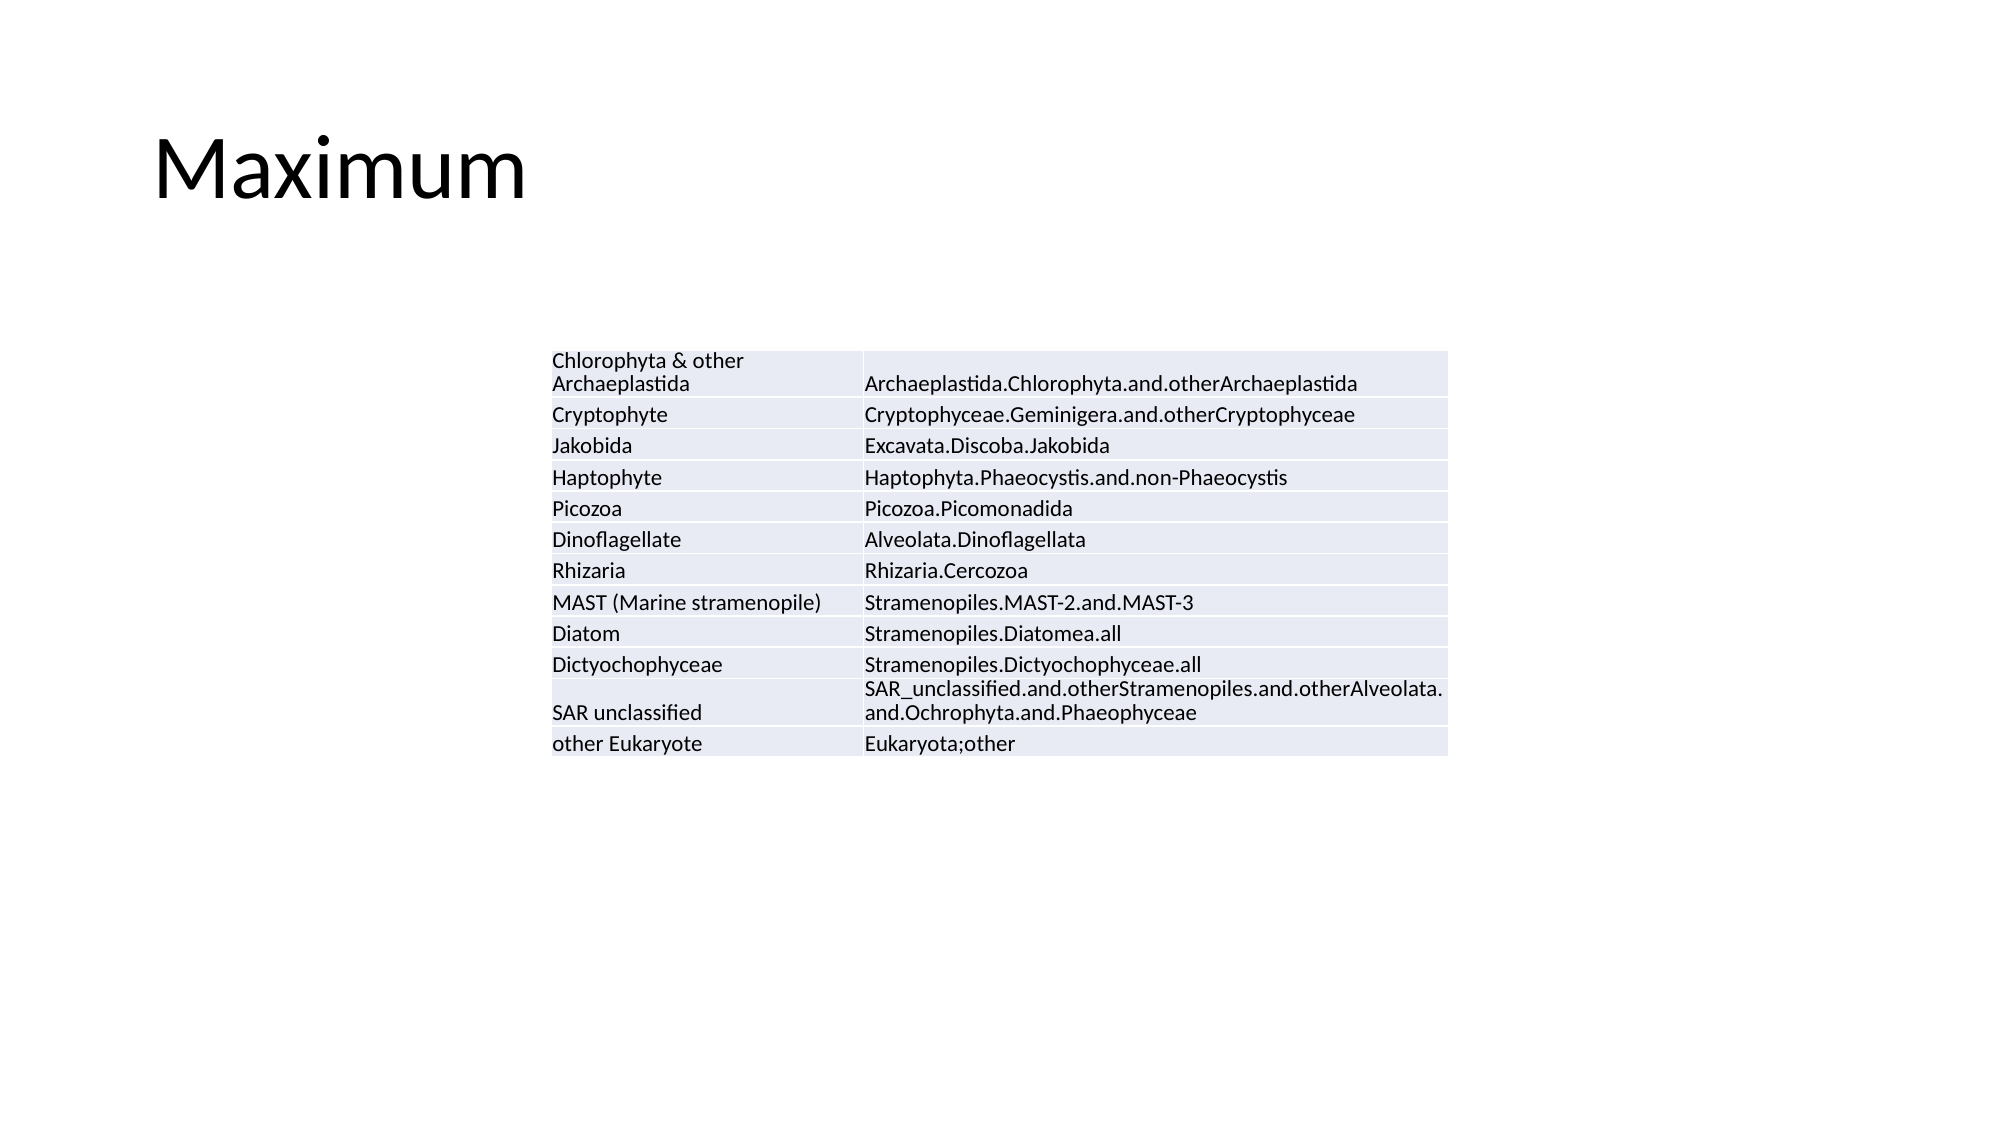

# Maximum
| Chlorophyta & other Archaeplastida | Archaeplastida.Chlorophyta.and.otherArchaeplastida |
| --- | --- |
| Cryptophyte | Cryptophyceae.Geminigera.and.otherCryptophyceae |
| Jakobida | Excavata.Discoba.Jakobida |
| Haptophyte | Haptophyta.Phaeocystis.and.non-Phaeocystis |
| Picozoa | Picozoa.Picomonadida |
| Dinoflagellate | Alveolata.Dinoflagellata |
| Rhizaria | Rhizaria.Cercozoa |
| MAST (Marine stramenopile) | Stramenopiles.MAST-2.and.MAST-3 |
| Diatom | Stramenopiles.Diatomea.all |
| Dictyochophyceae | Stramenopiles.Dictyochophyceae.all |
| SAR unclassified | SAR\_unclassified.and.otherStramenopiles.and.otherAlveolata.and.Ochrophyta.and.Phaeophyceae |
| other Eukaryote | Eukaryota;other |